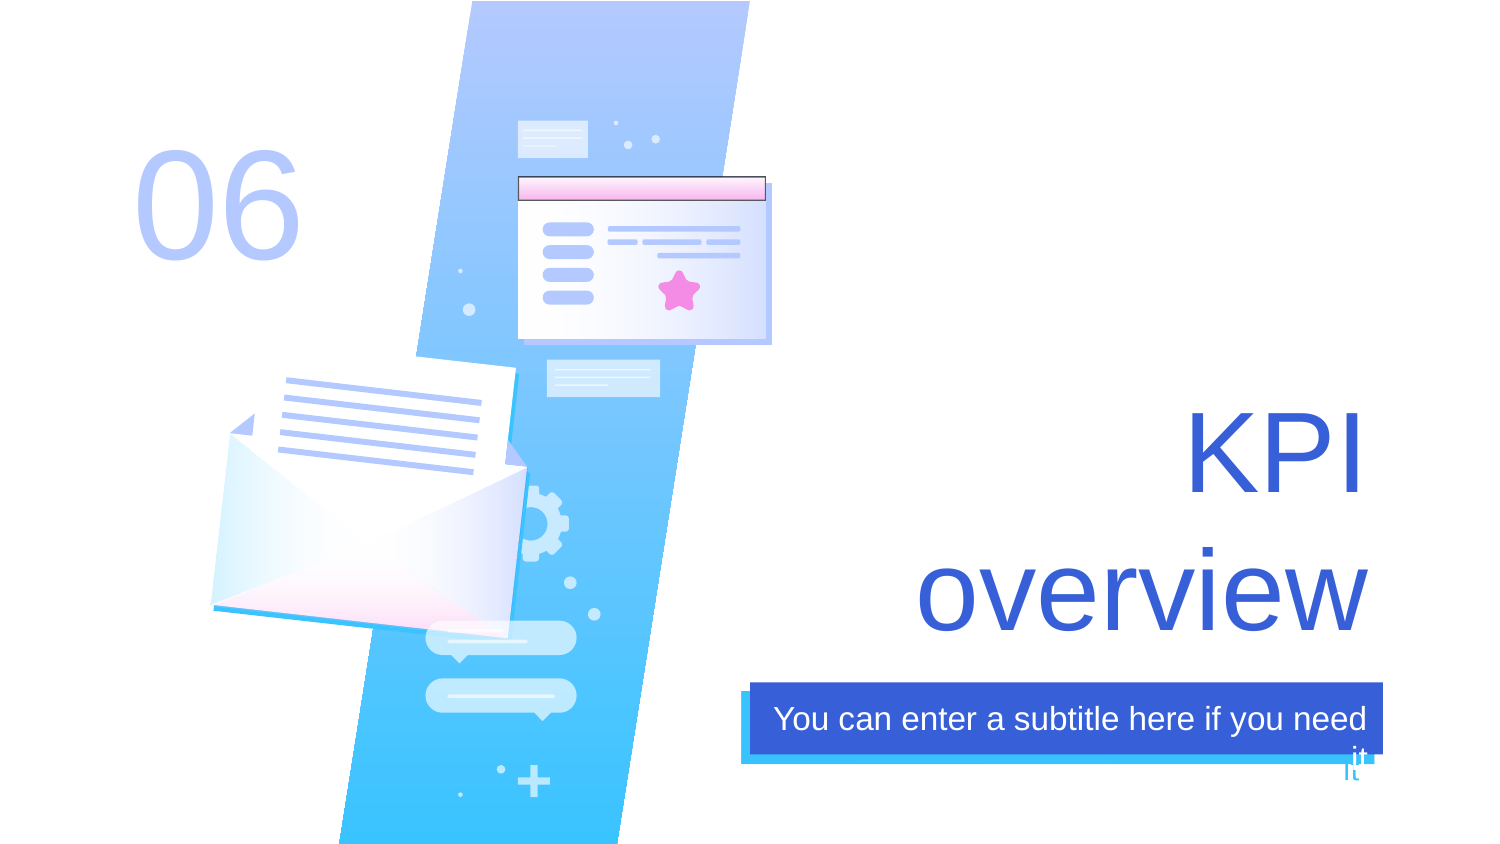

# 06

KPI overview
You can enter a subtitle here if you need it